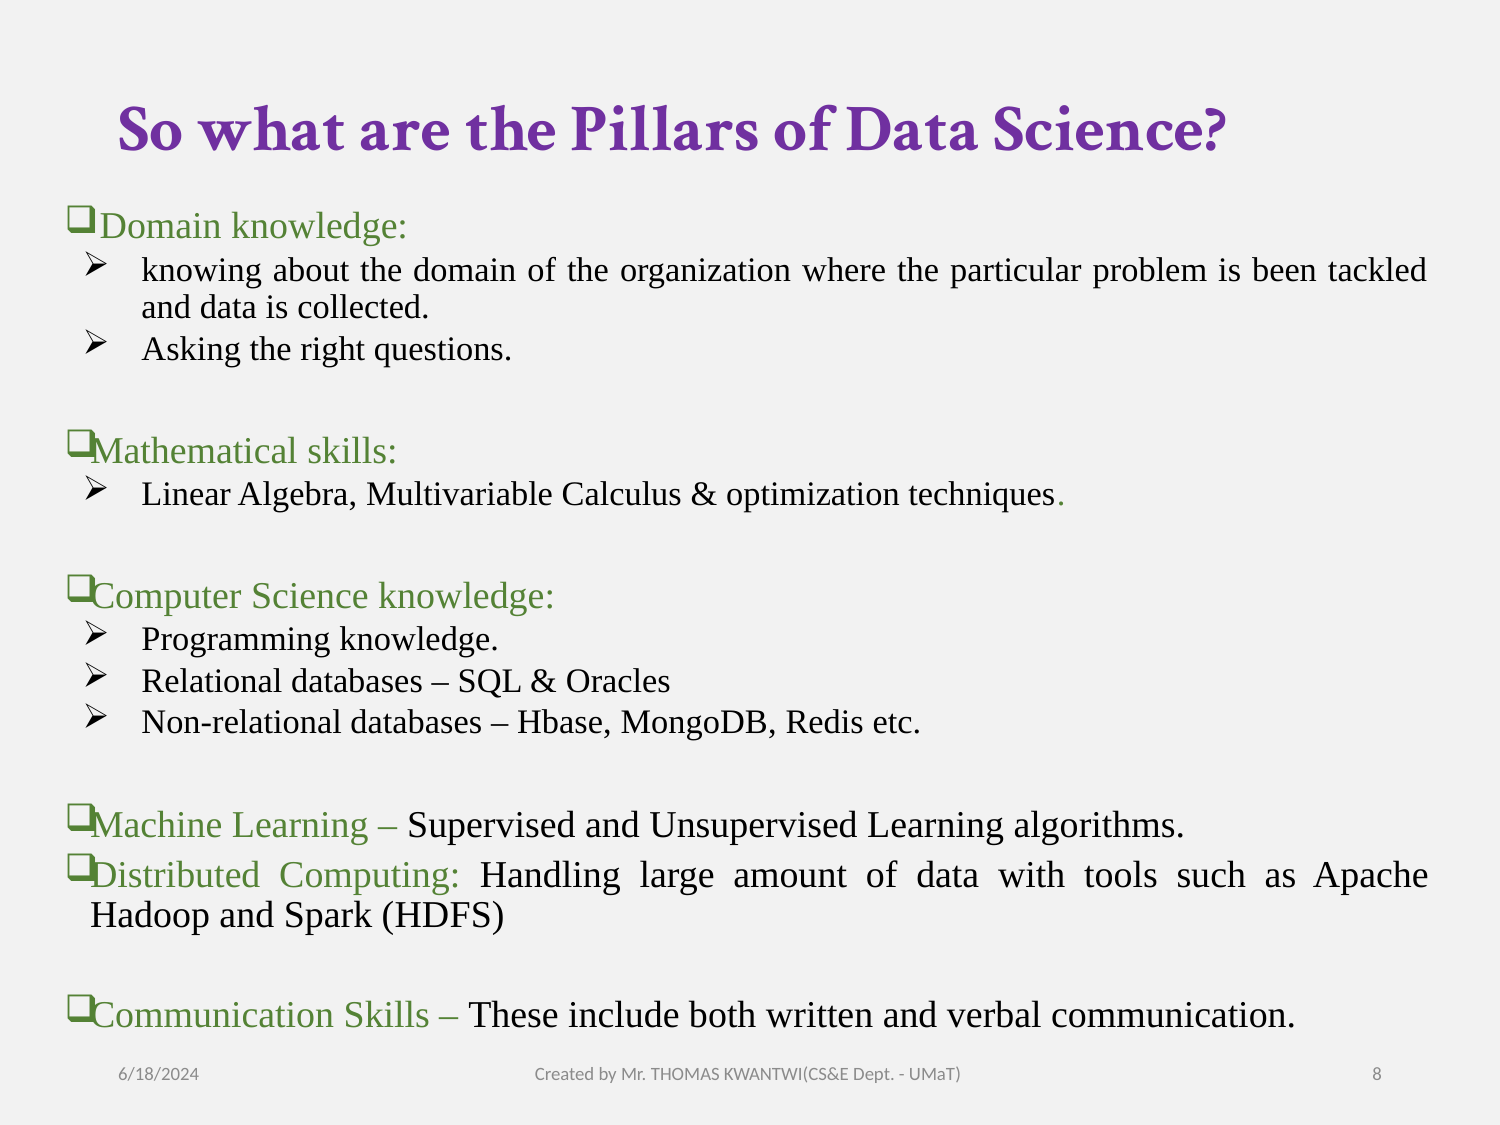

# So what are the Pillars of Data Science?
 Domain knowledge:
knowing about the domain of the organization where the particular problem is been tackled and data is collected.
Asking the right questions.

Mathematical skills:
Linear Algebra, Multivariable Calculus & optimization techniques.

Computer Science knowledge:
Programming knowledge.
Relational databases – SQL & Oracles
Non-relational databases – Hbase, MongoDB, Redis etc.

Machine Learning – Supervised and Unsupervised Learning algorithms.
Distributed Computing: Handling large amount of data with tools such as Apache Hadoop and Spark (HDFS)

Communication Skills – These include both written and verbal communication.

6/18/2024
Created by Mr. THOMAS KWANTWI(CS&E Dept. - UMaT)
8